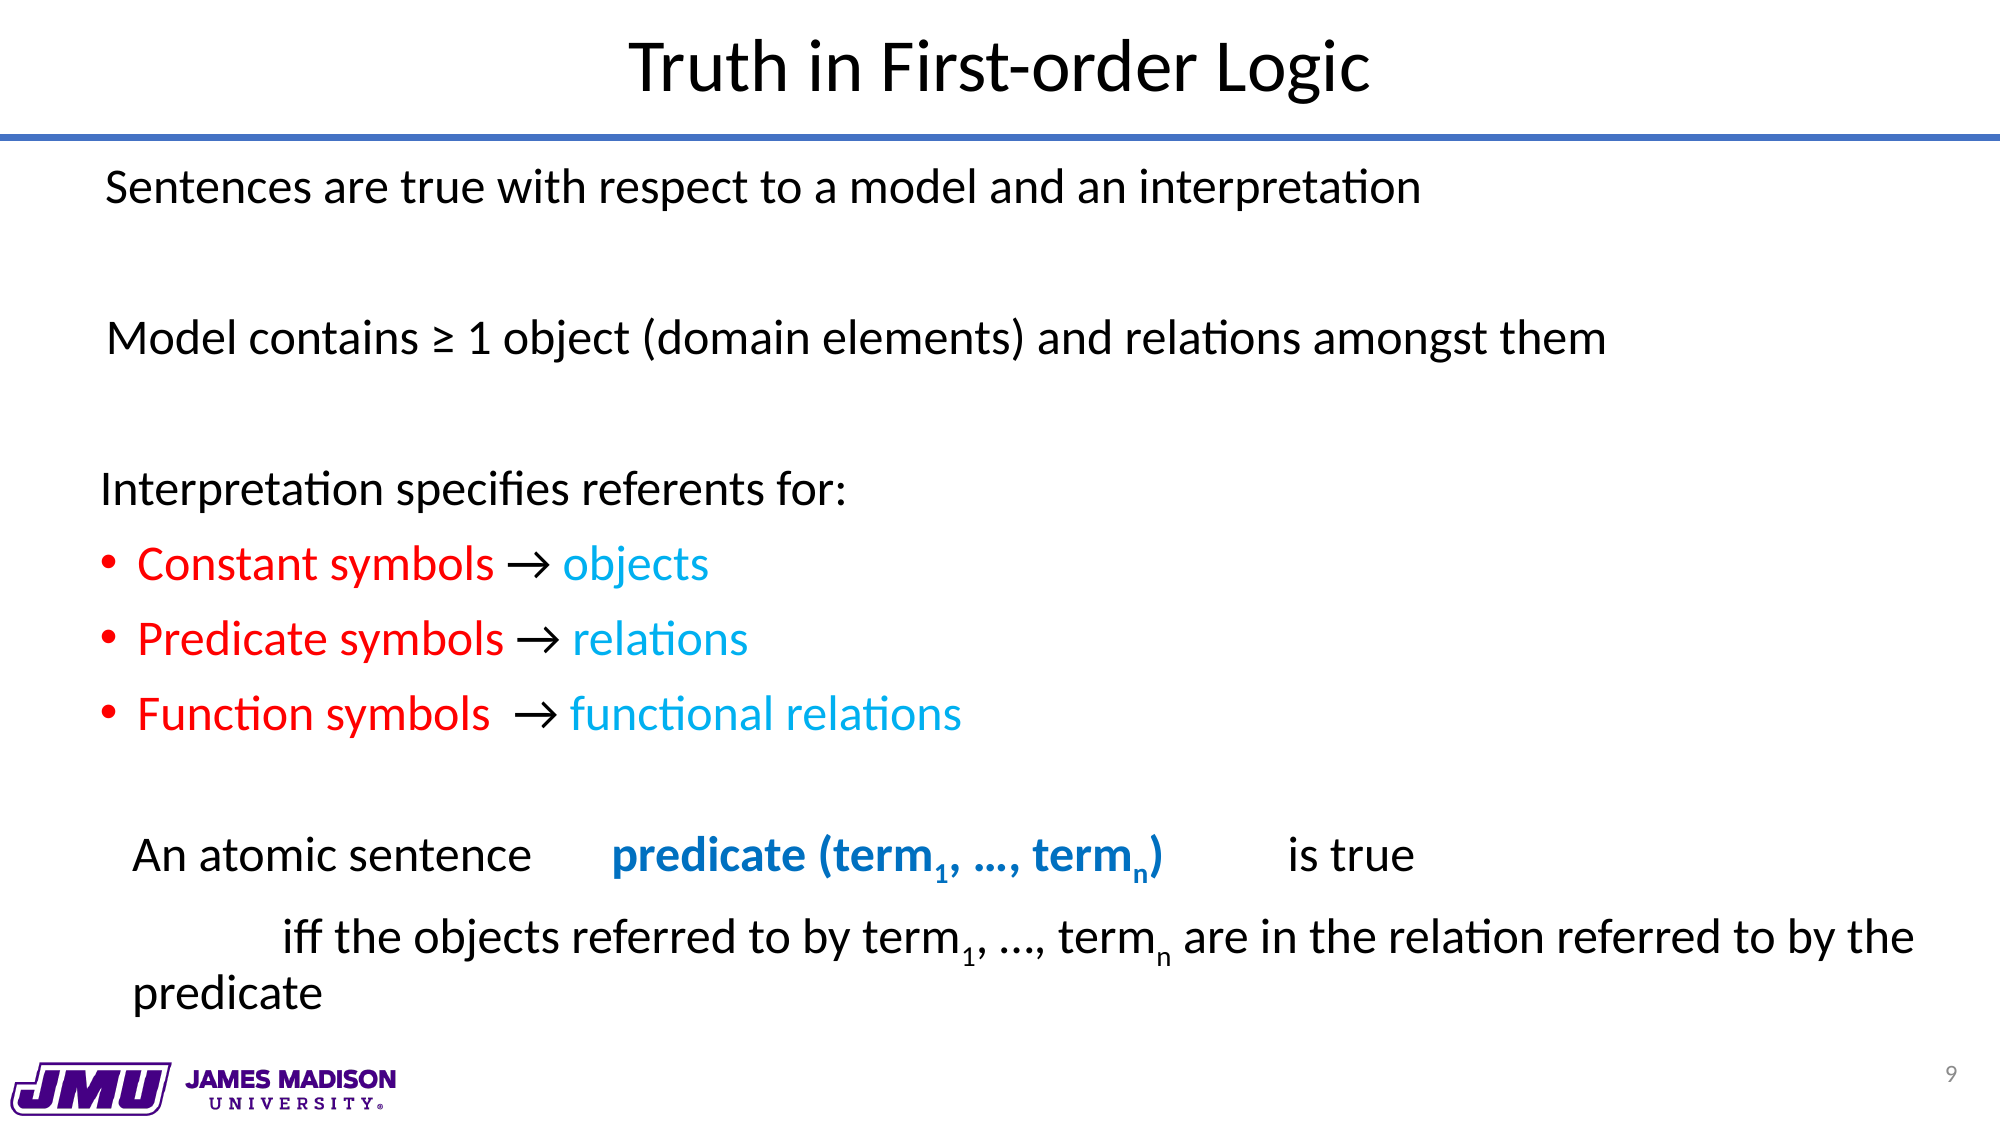

# Truth in First-order Logic
Sentences are true with respect to a model and an interpretation
Model contains ≥ 1 object (domain elements) and relations amongst them
Interpretation specifies referents for:
Constant symbols → objects
Predicate symbols → relations
Function symbols  → functional relations
An atomic sentence       predicate (term1, …, termn)           is true
	iff the objects referred to by term1, …, termn are in the relation referred to by the predicate
9